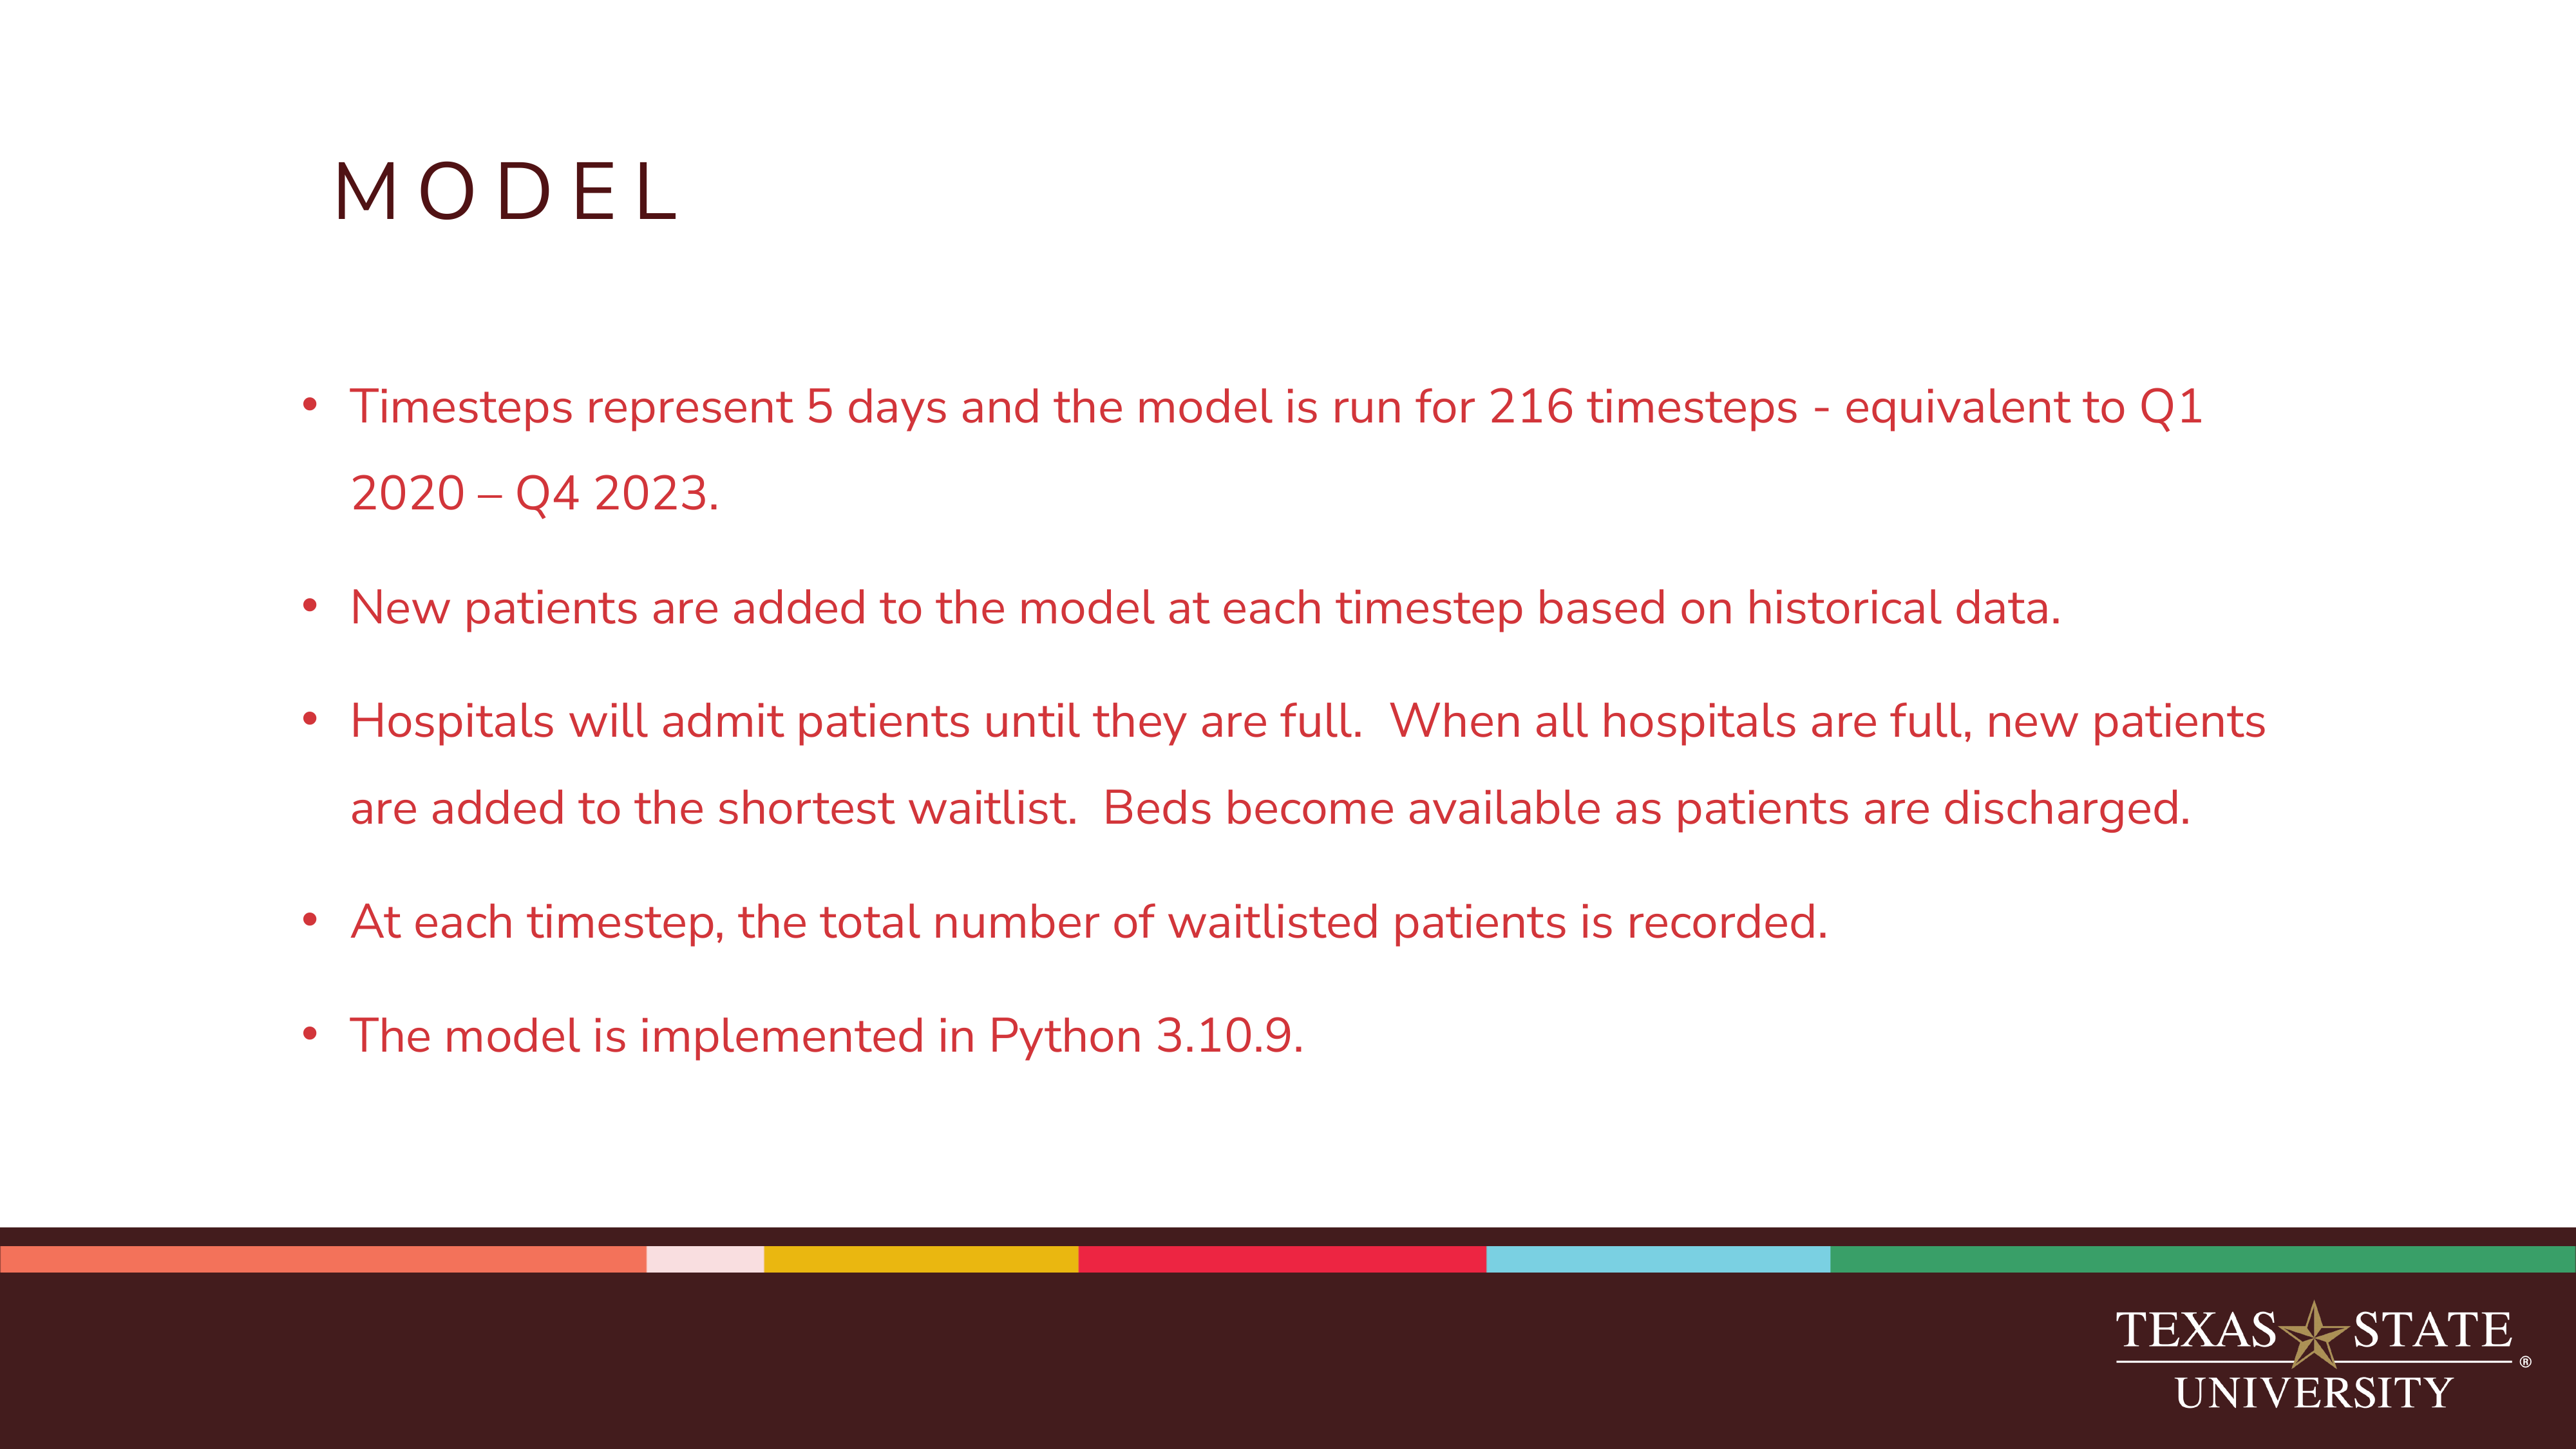

# MODEL
Timesteps represent 5 days and the model is run for 216 timesteps - equivalent to Q1 2020 – Q4 2023.
New patients are added to the model at each timestep based on historical data.
Hospitals will admit patients until they are full.  When all hospitals are full, new patients are added to the shortest waitlist.  Beds become available as patients are discharged.
At each timestep, the total number of waitlisted patients is recorded.
The model is implemented in Python 3.10.9.